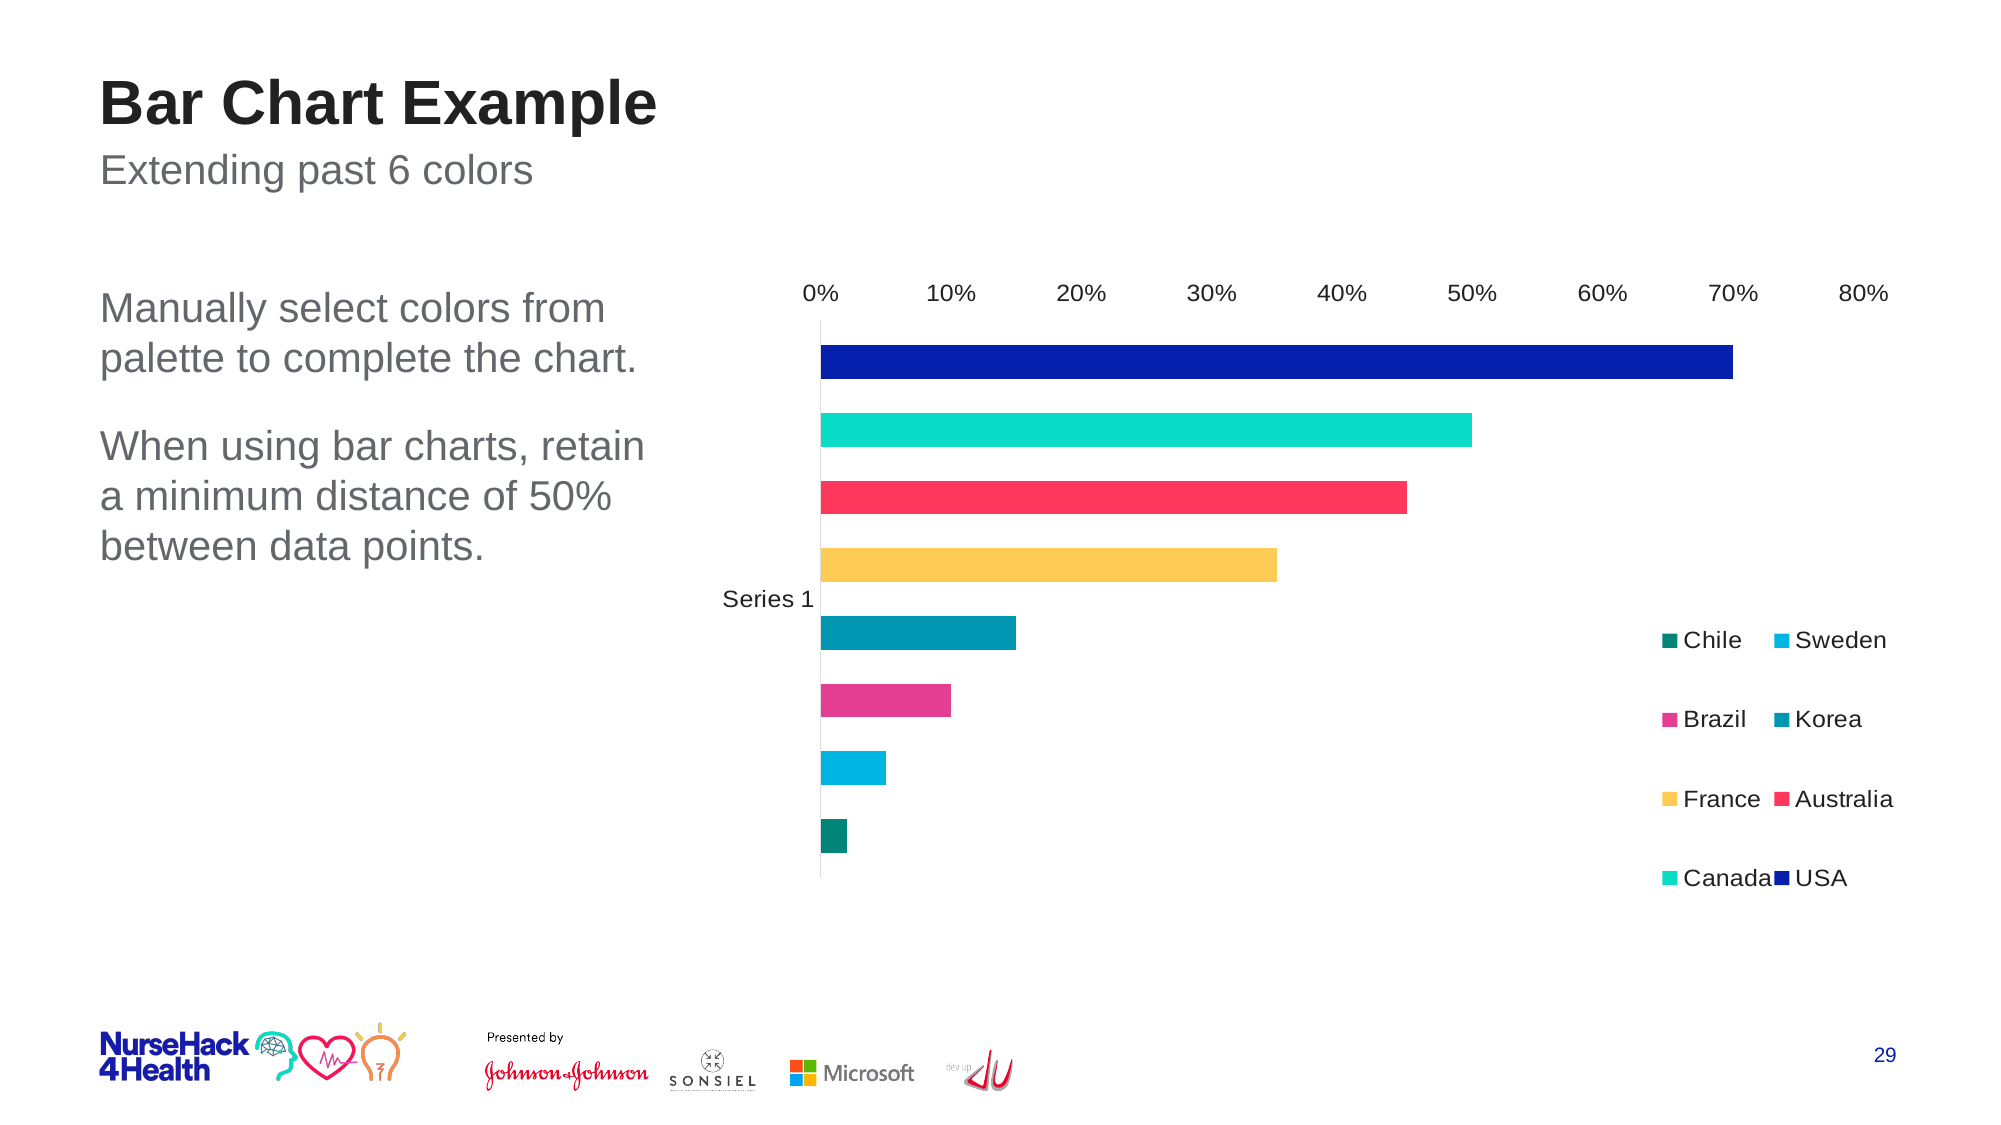

# Bar Chart Example
Extending past 6 colors

### Chart

| Category | USA | Canada | Australia | France | Korea | Brazil | Sweden | Chile |
|---|---|---|---|---|---|---|---|---|
| Series 1 | 70.0 | 50.0 | 45.0 | 35.0 | 15.0 | 10.0 | 5.0 | 2.0 |
Manually select colors from palette to complete the chart.
When using bar charts, retain a minimum distance of 50% between data points.

29